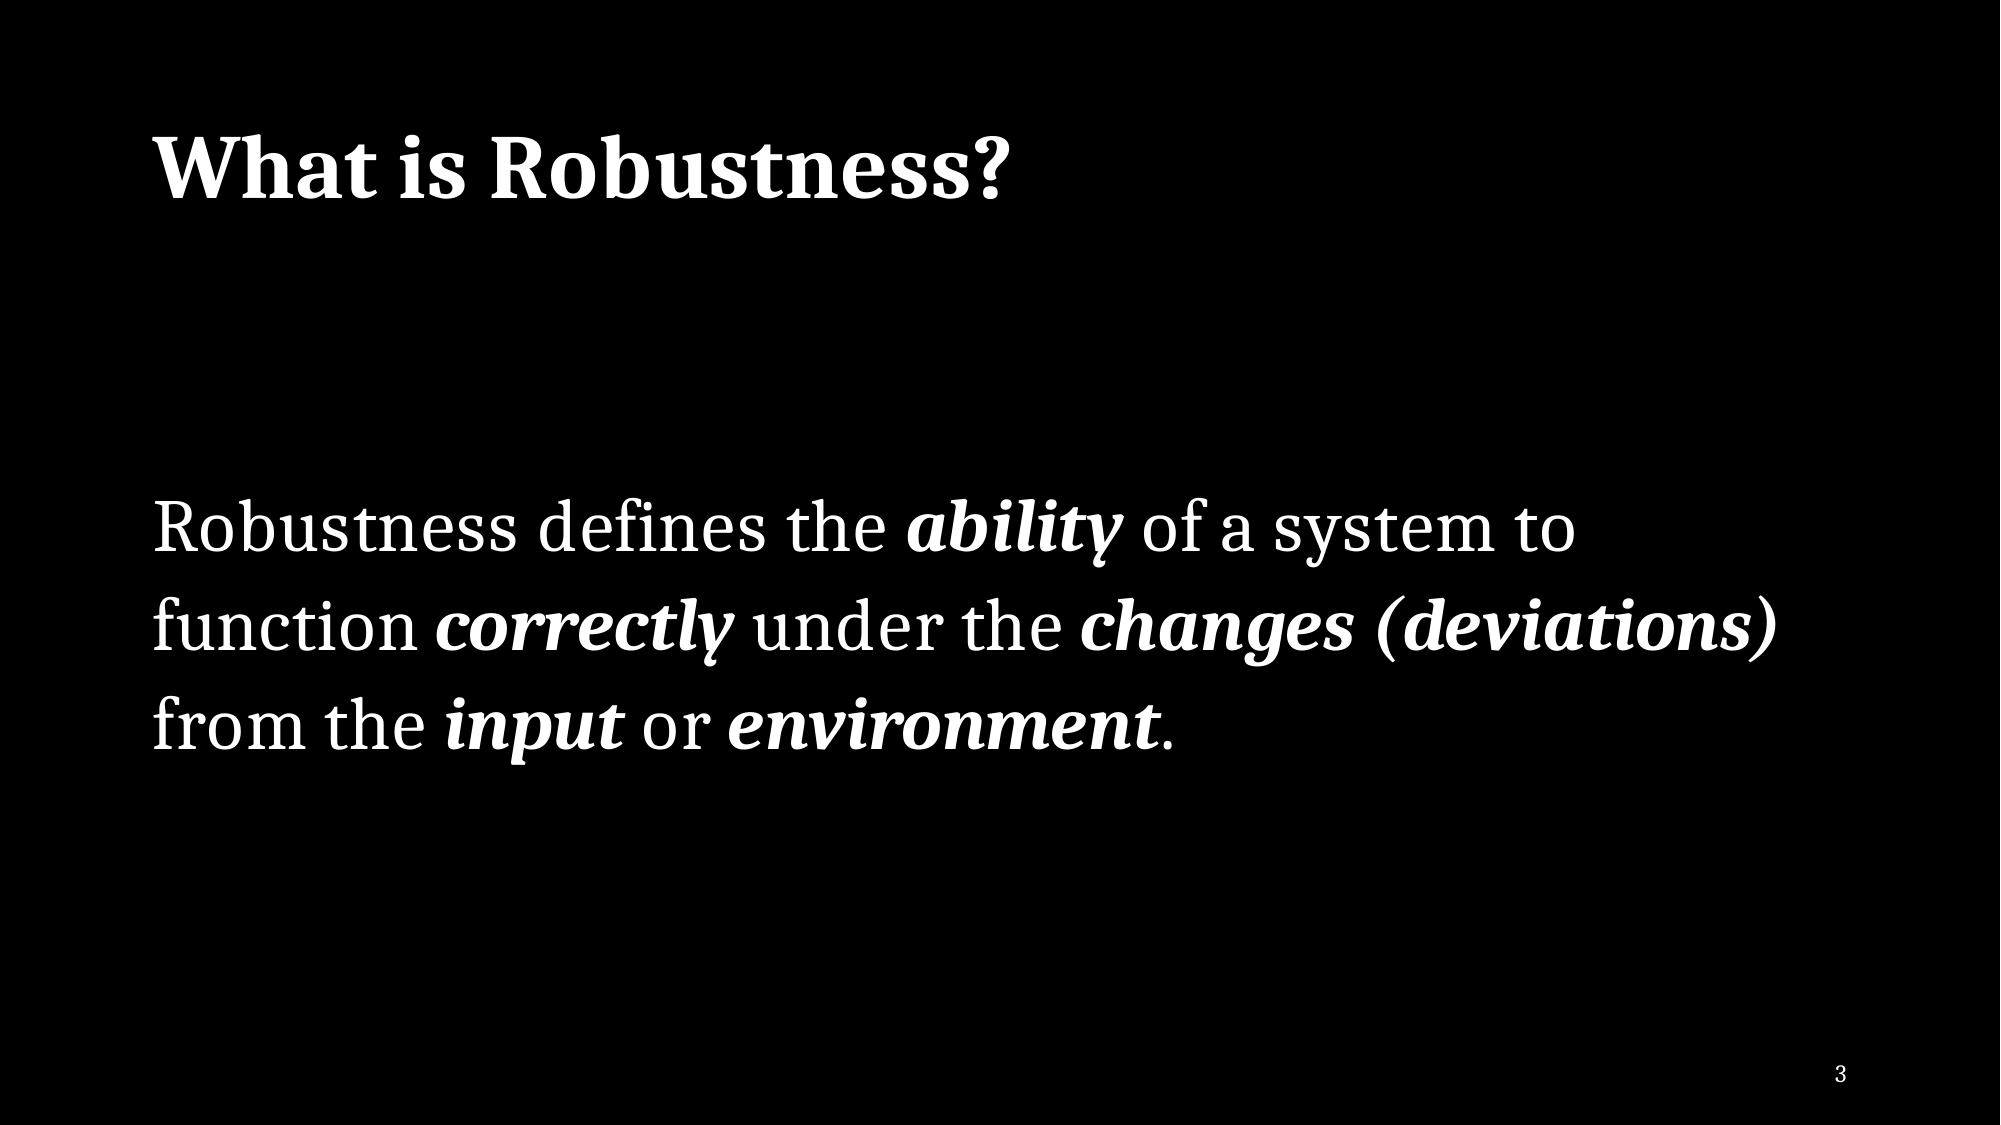

# What is Robustness?

Robustness defines the ability of a system to function correctly under the changes (deviations) from the input or environment.
3